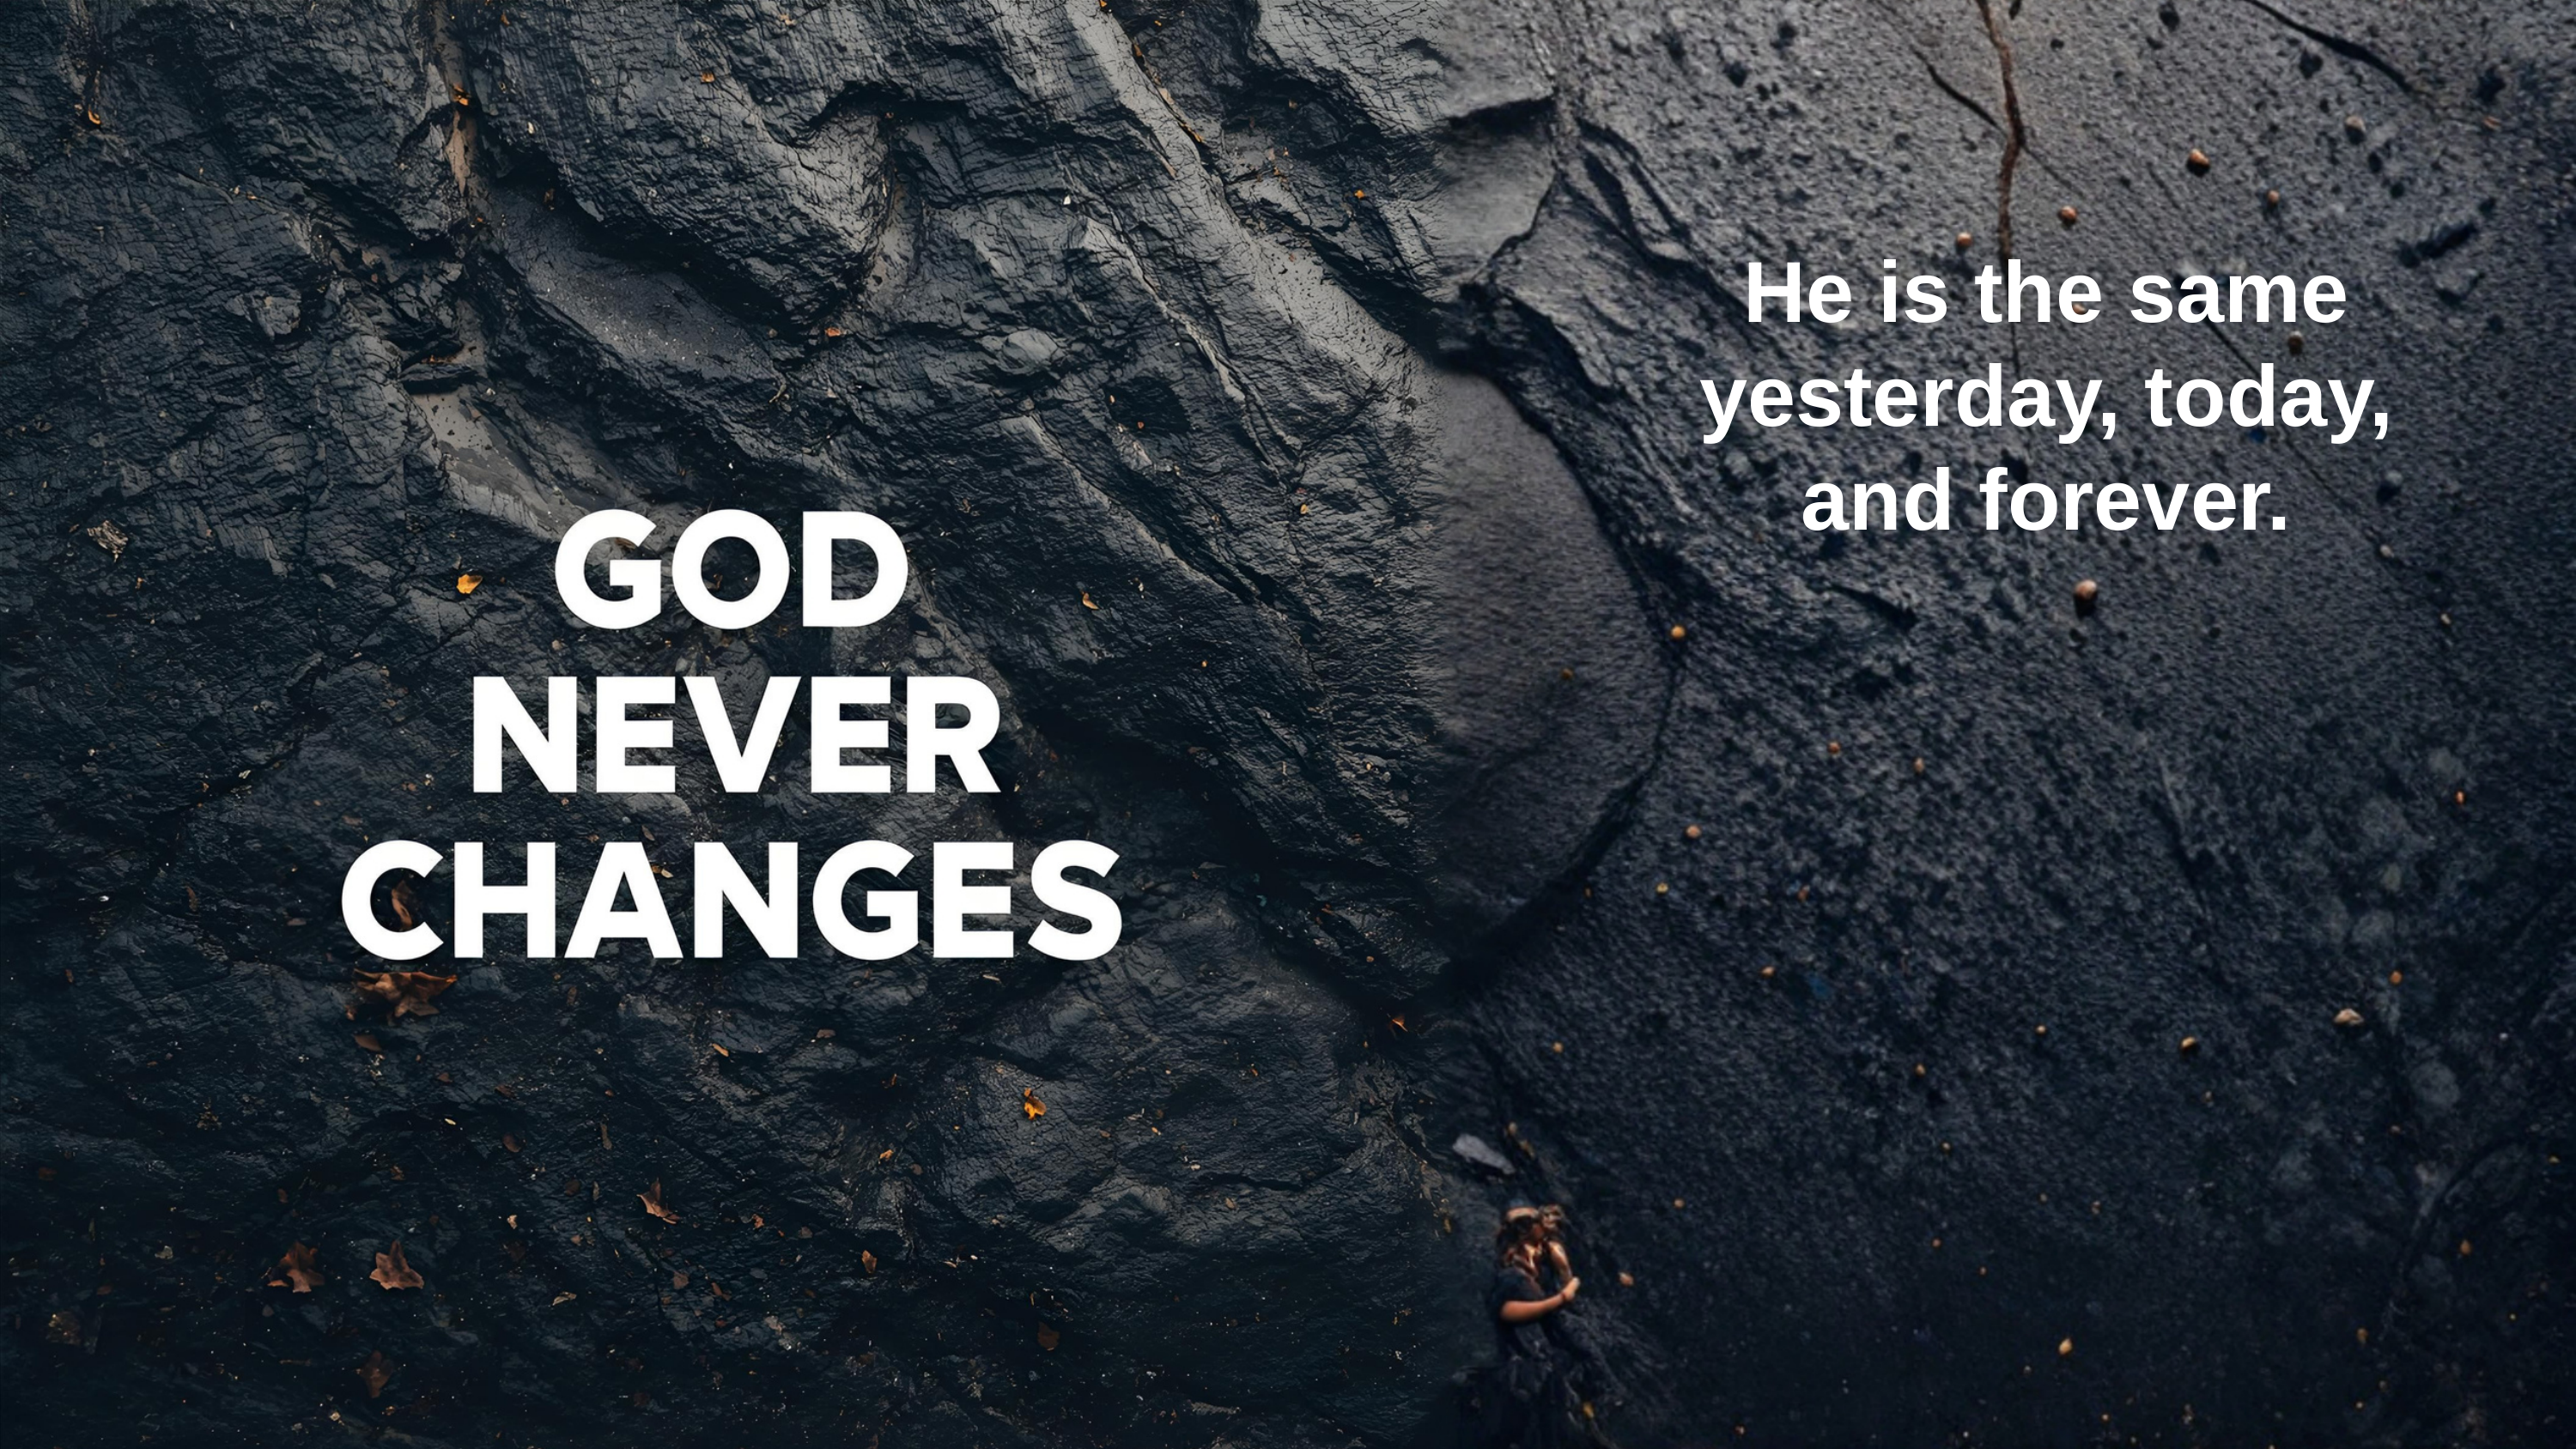

He is the same yesterday, today, and forever.